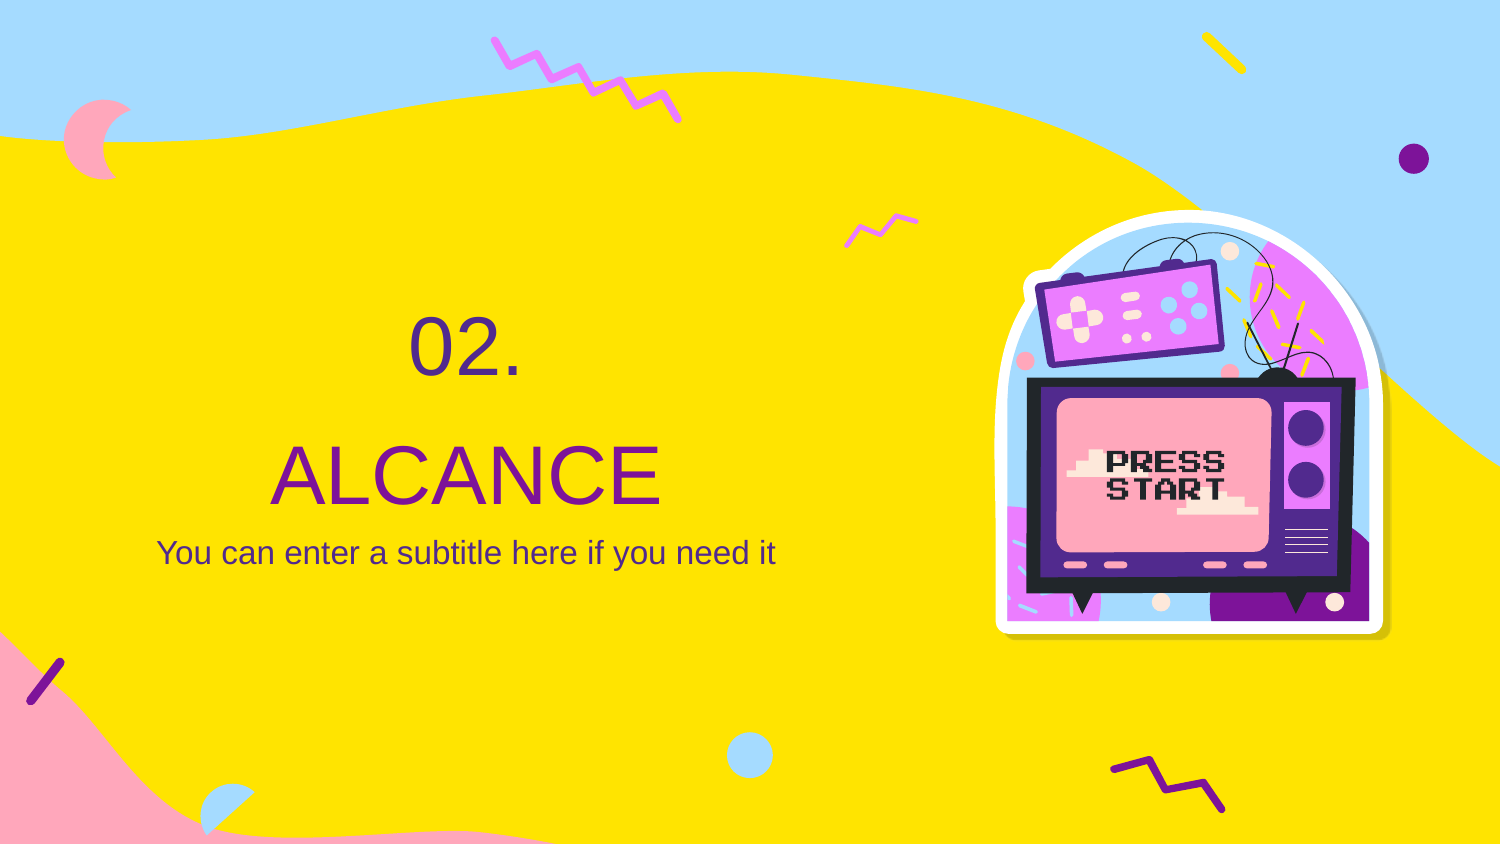

02.
# ALCANCE
You can enter a subtitle here if you need it